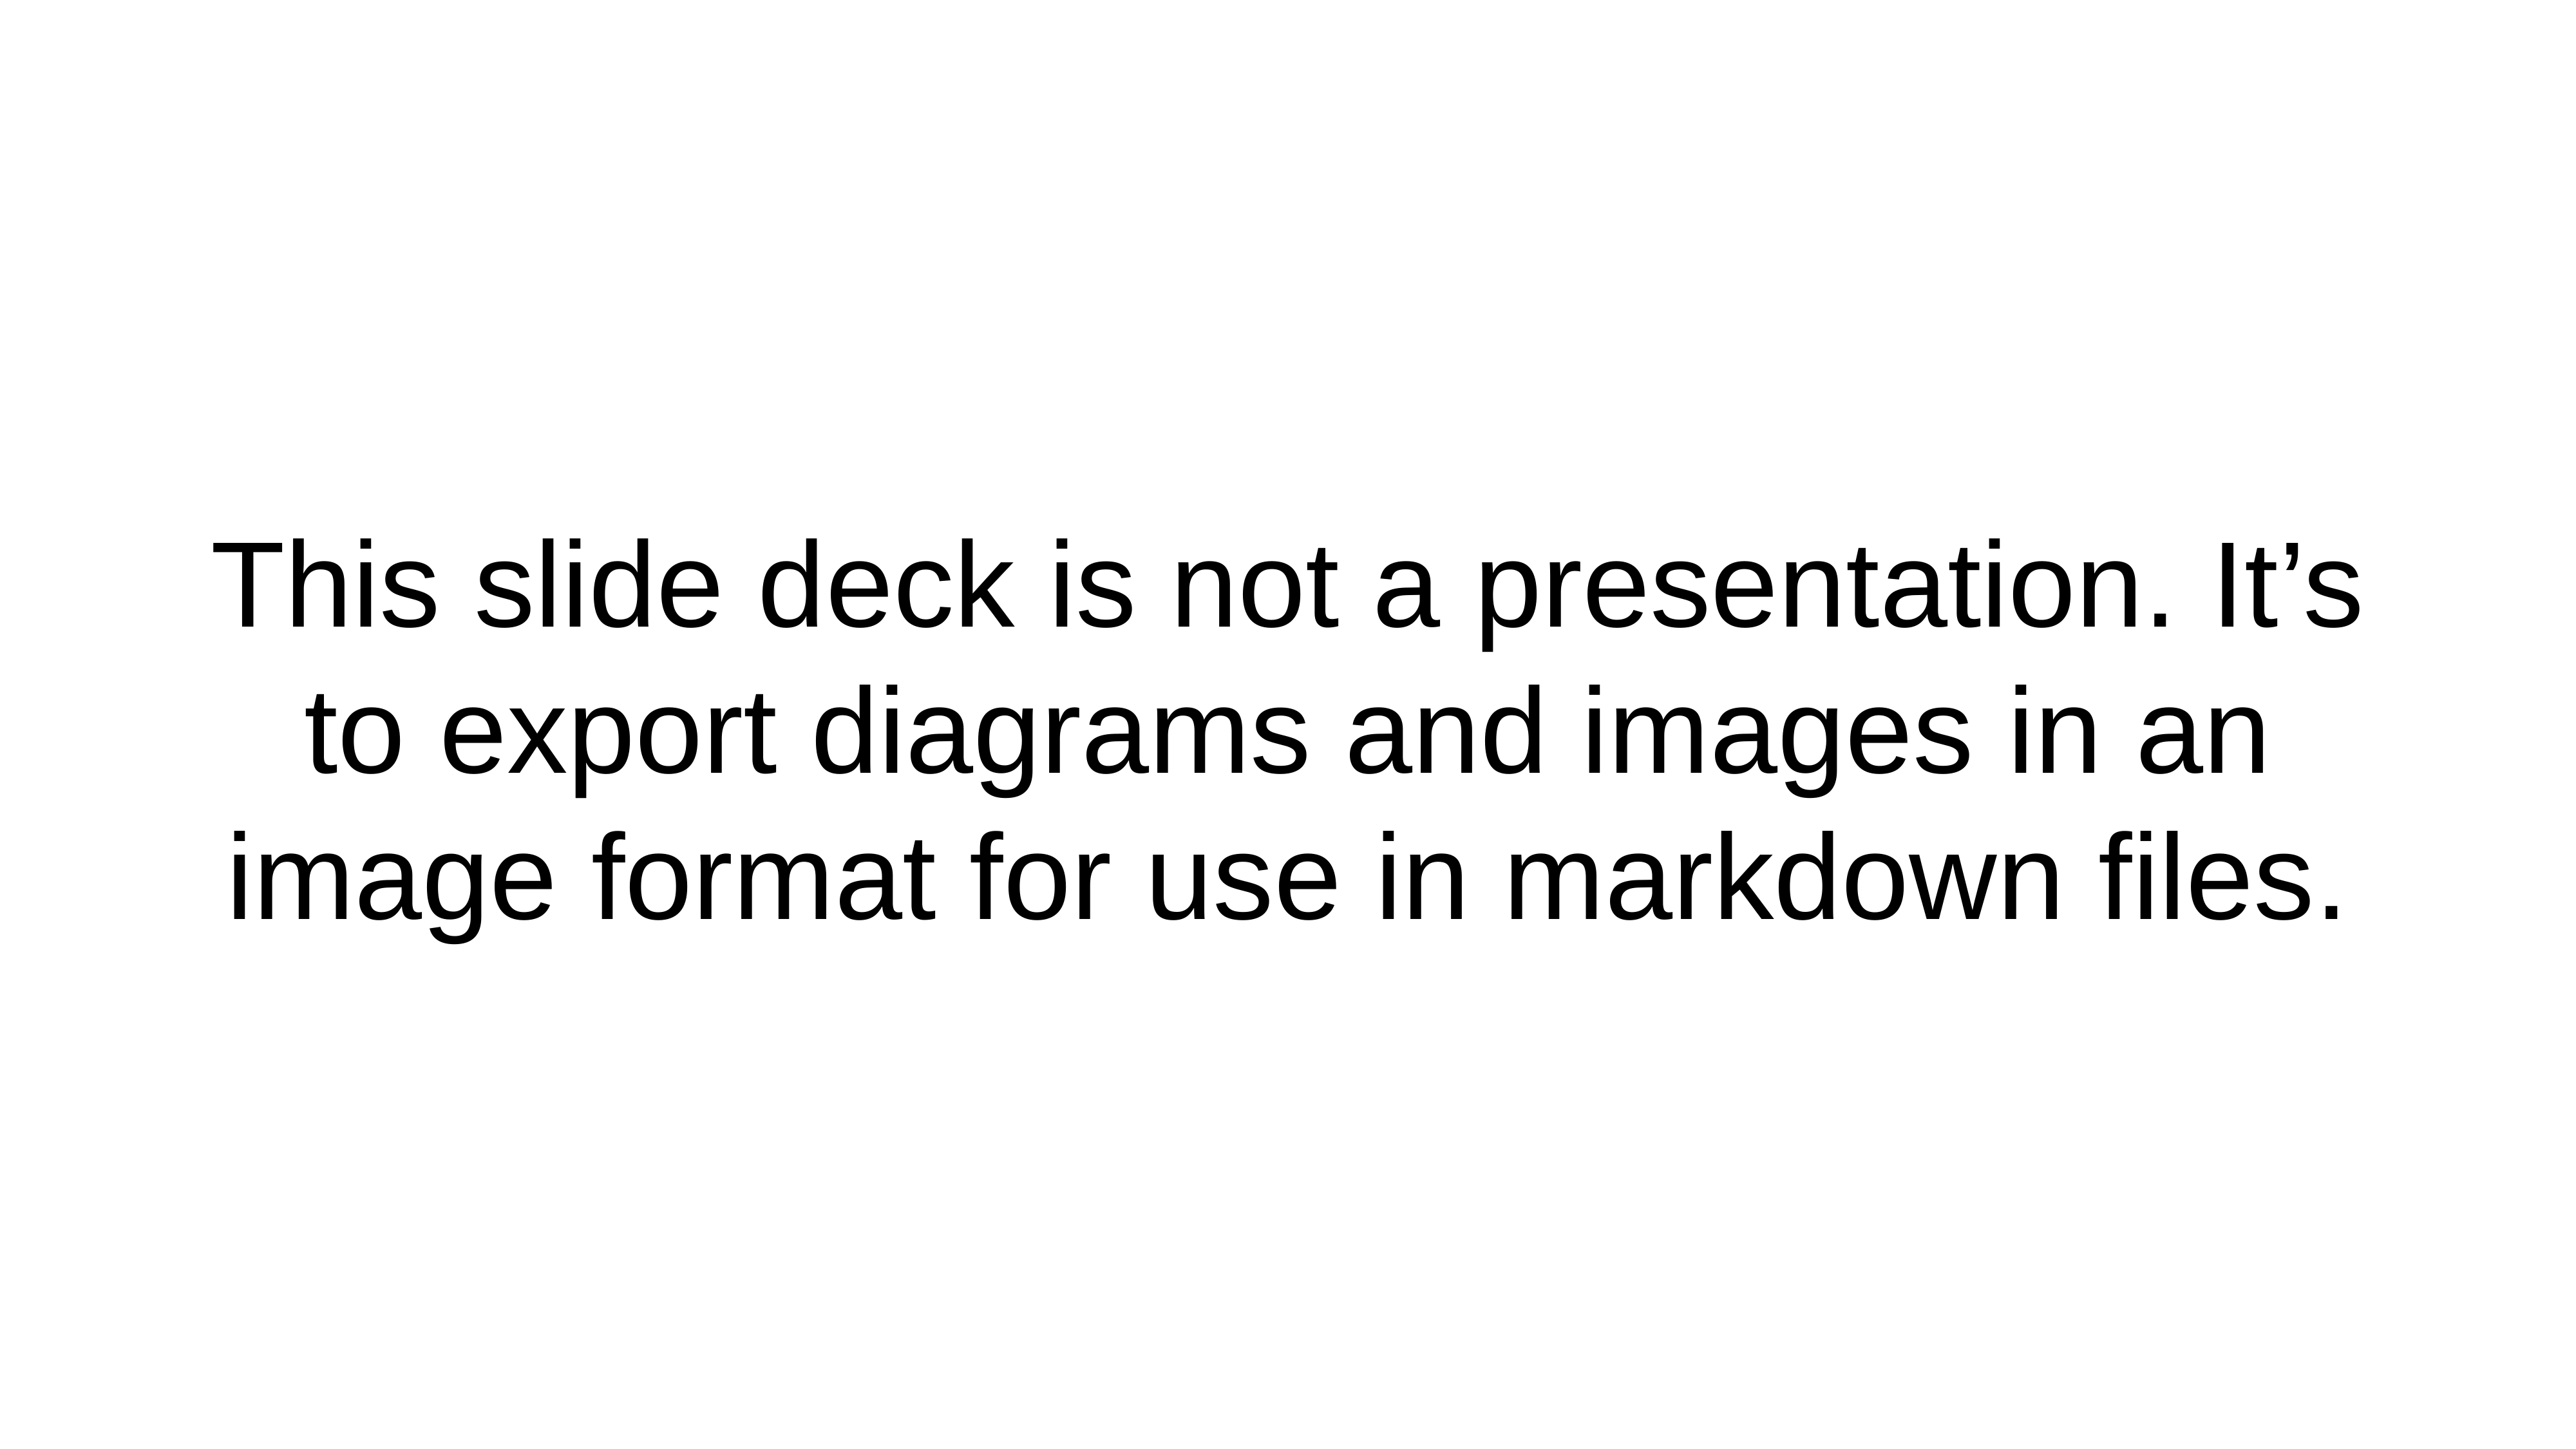

# This slide deck is not a presentation. It’s to export diagrams and images in an image format for use in markdown files.